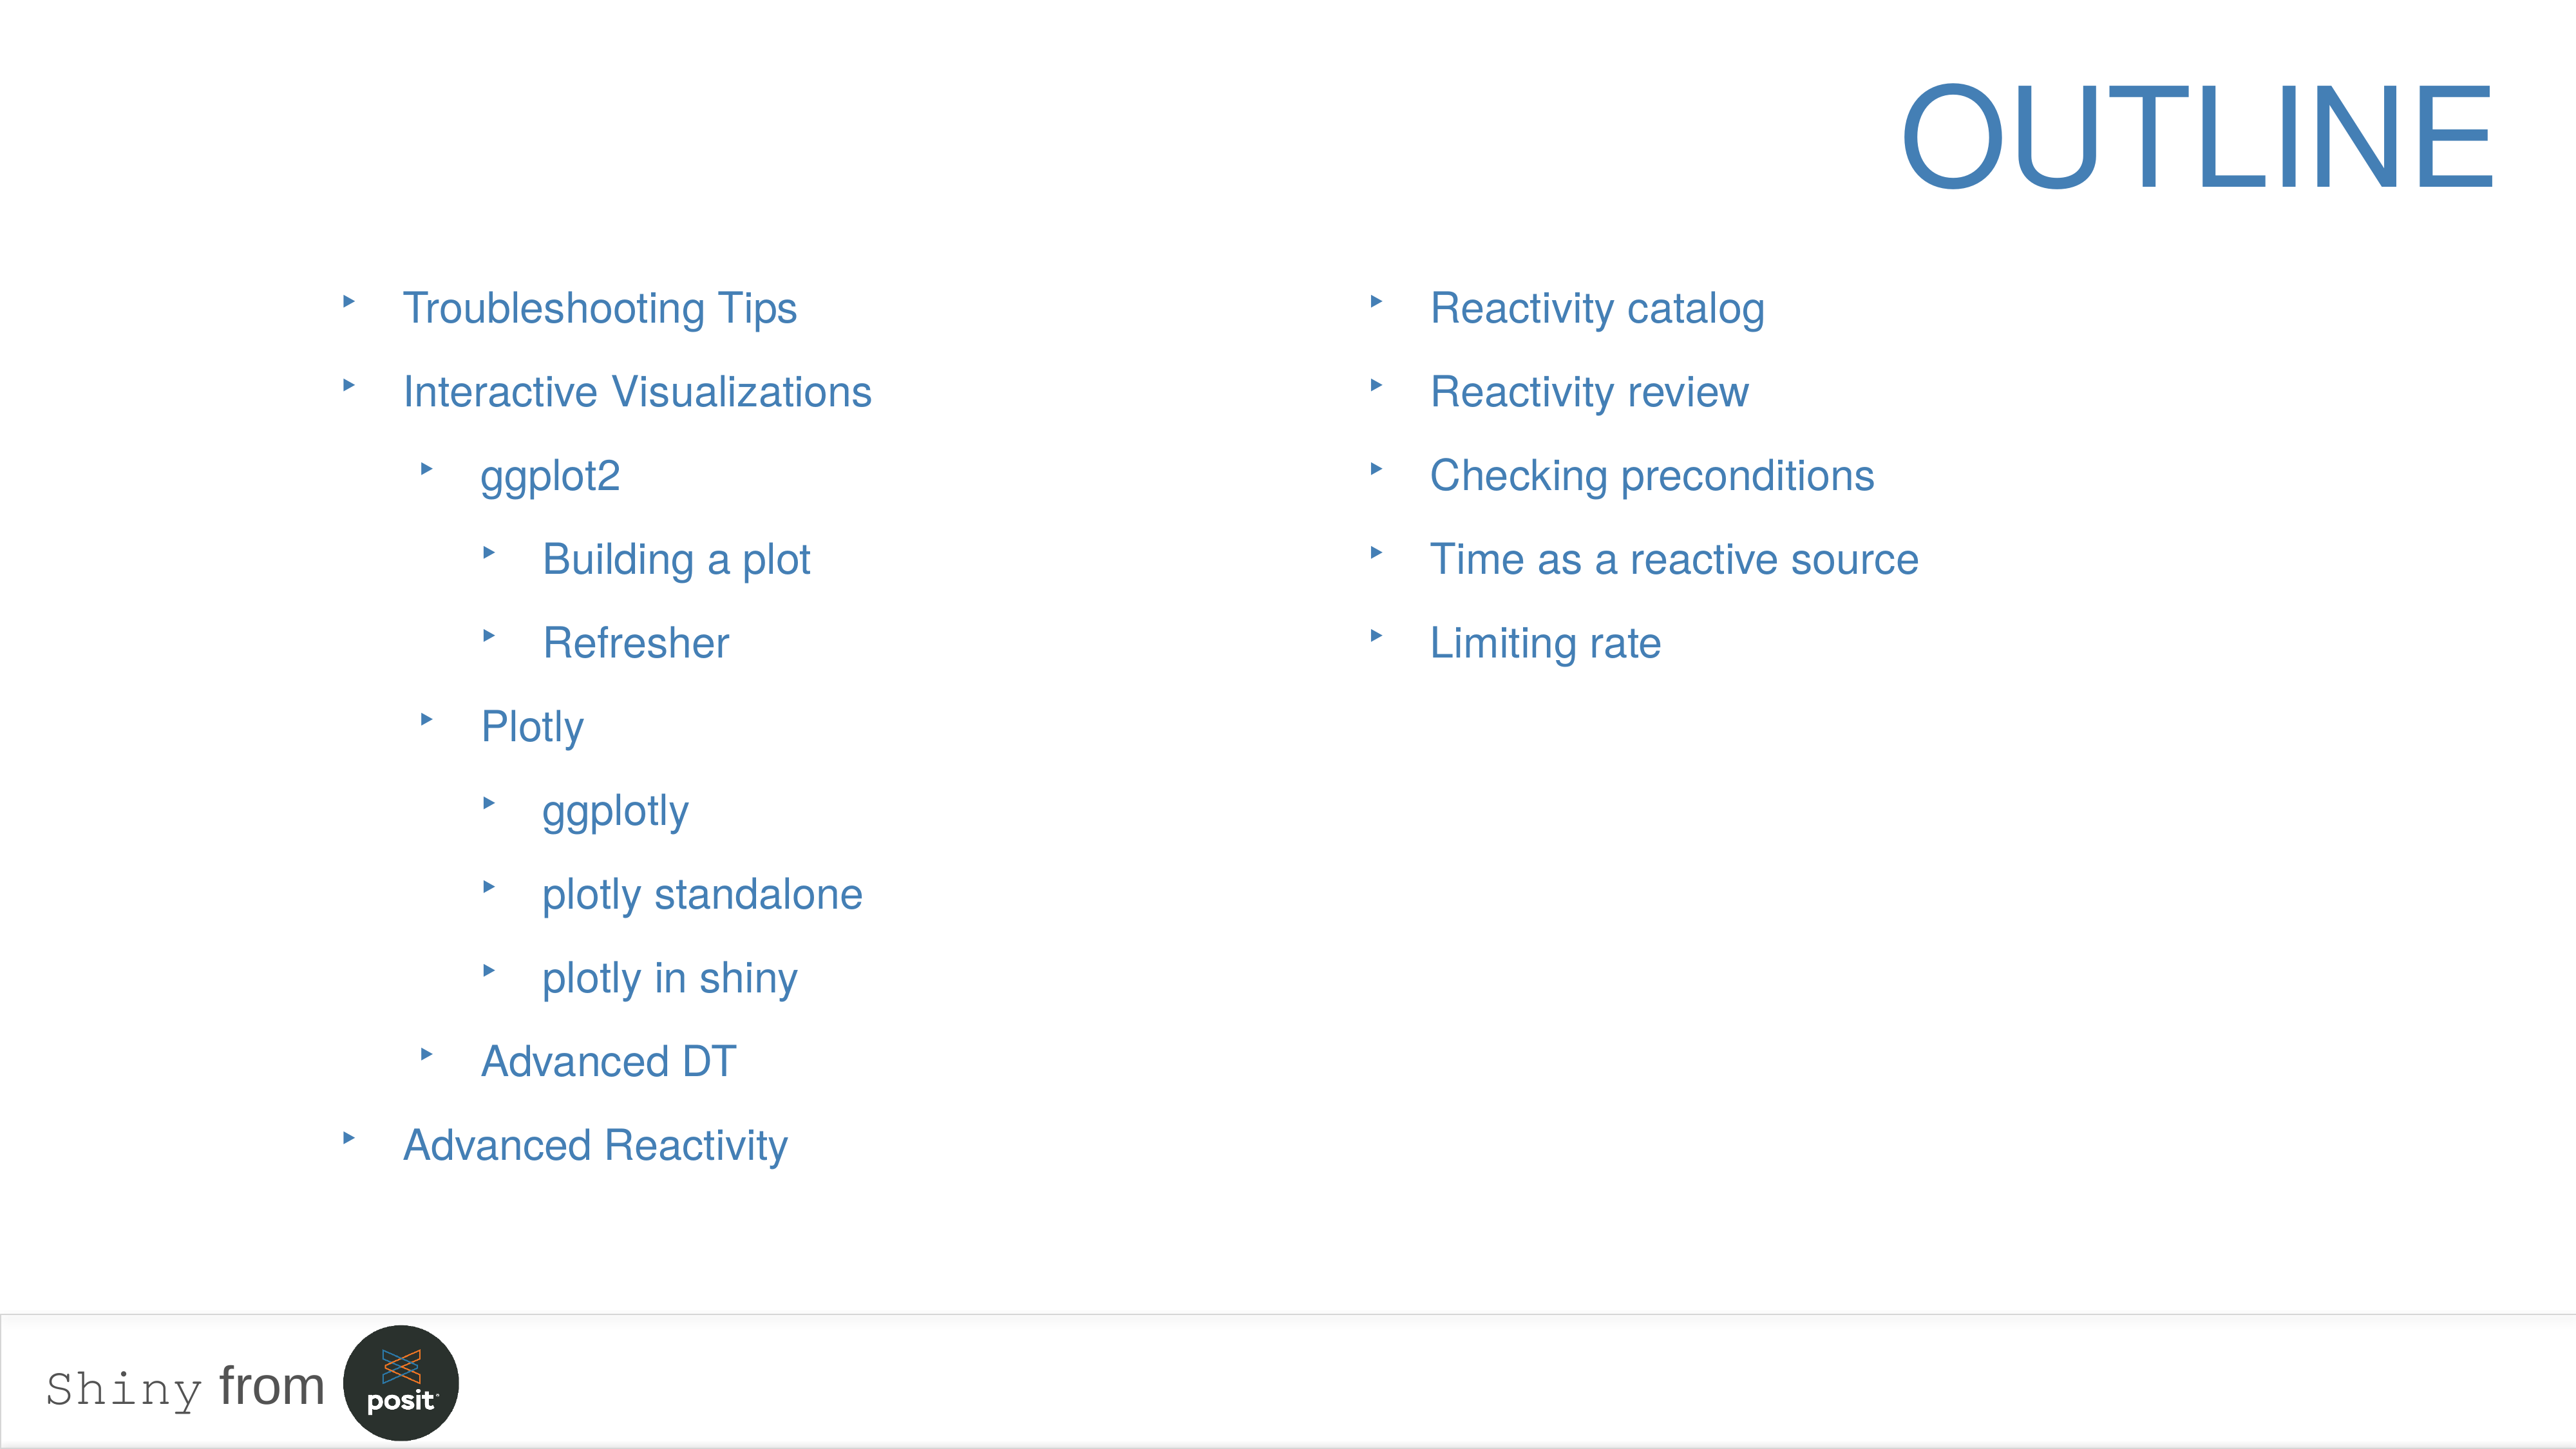

Troubleshooting Tips
Interactive Visualizations
ggplot2
Building a plot
Refresher
Plotly
ggplotly
plotly standalone
plotly in shiny
Advanced DT
Advanced Reactivity
Reactivity catalog
Reactivity review
Checking preconditions
Time as a reactive source
Limiting rate